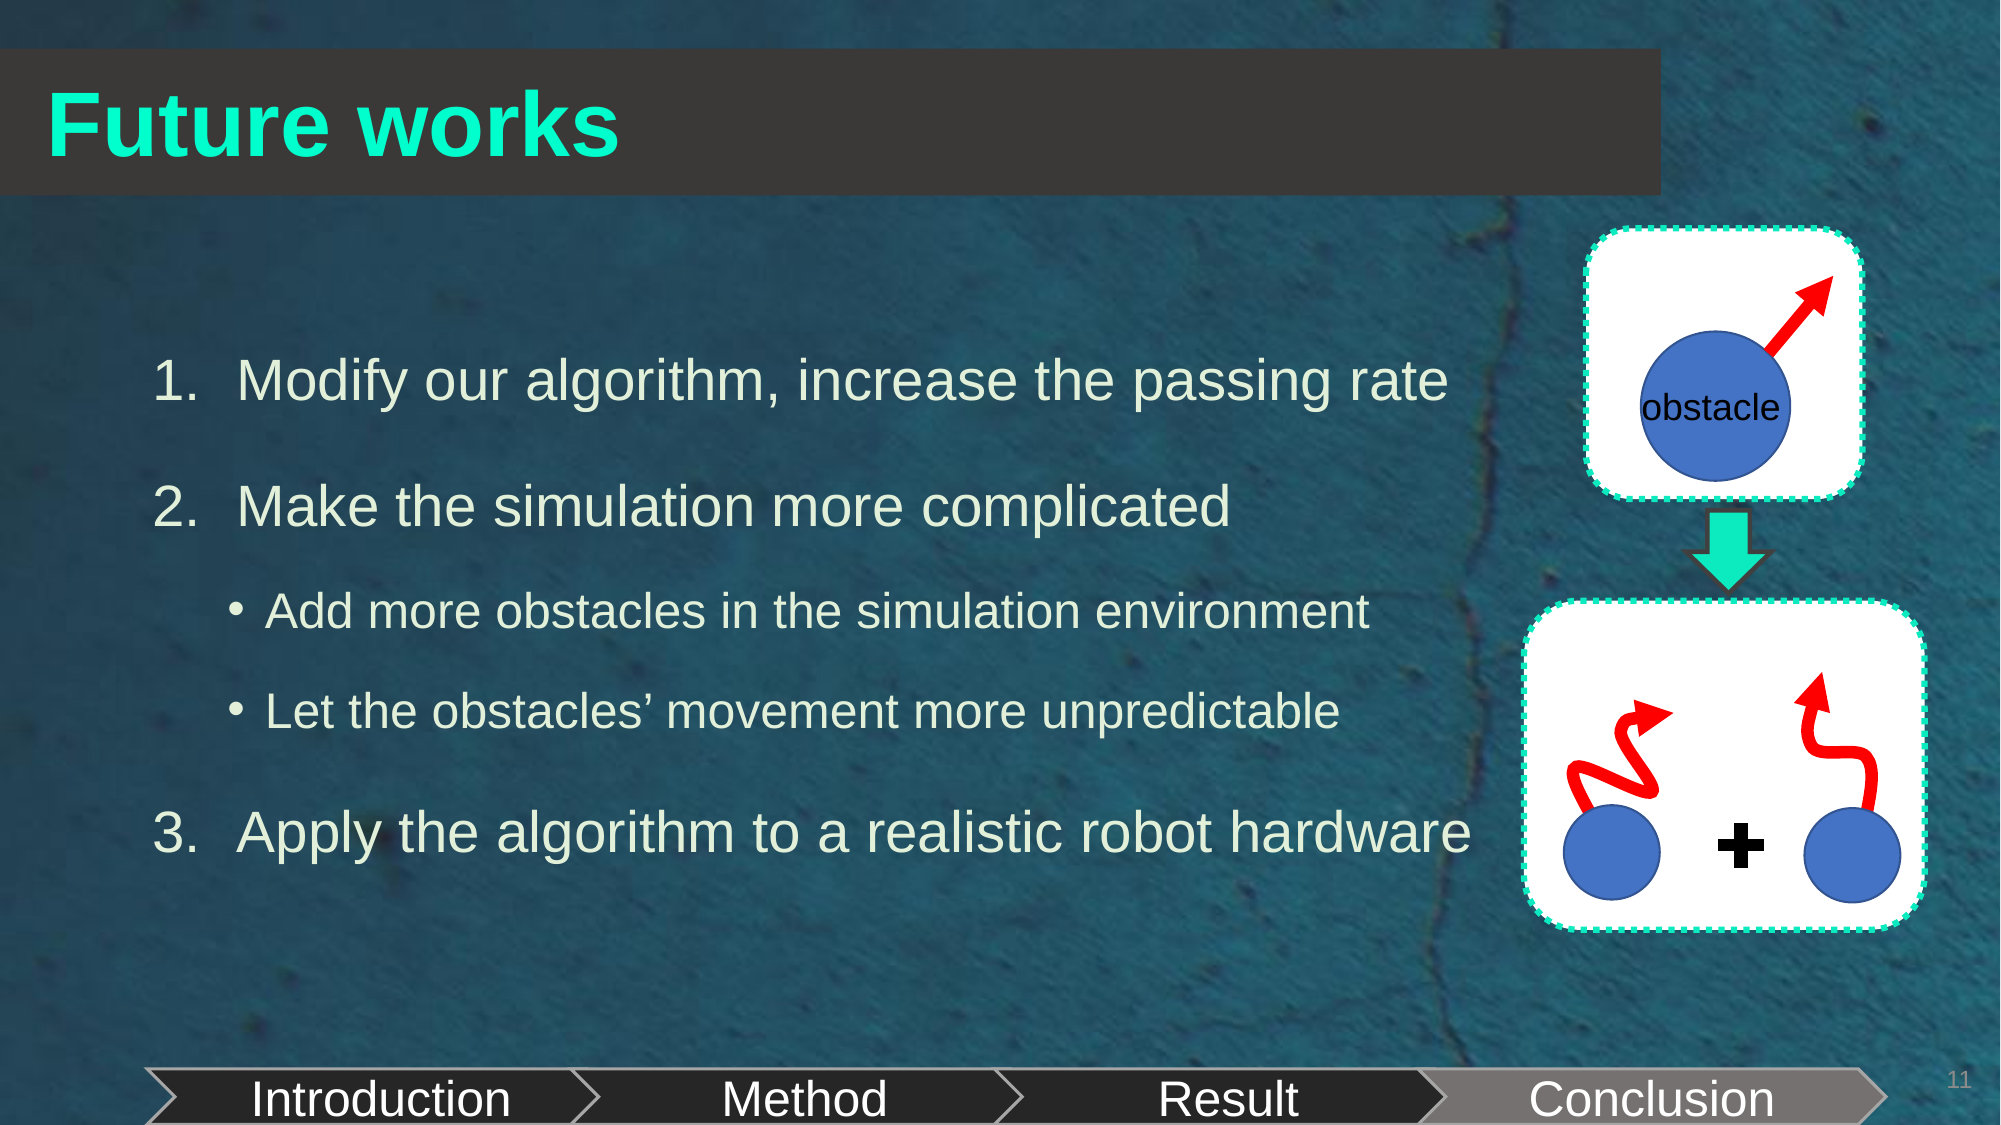

# Future works

obstacle
Modify our algorithm, increase the passing rate
Make the simulation more complicated
Add more obstacles in the simulation environment
Let the obstacles’ movement more unpredictable
Apply the algorithm to a realistic robot hardware

11
Introduction
Method
Result
Conclusion